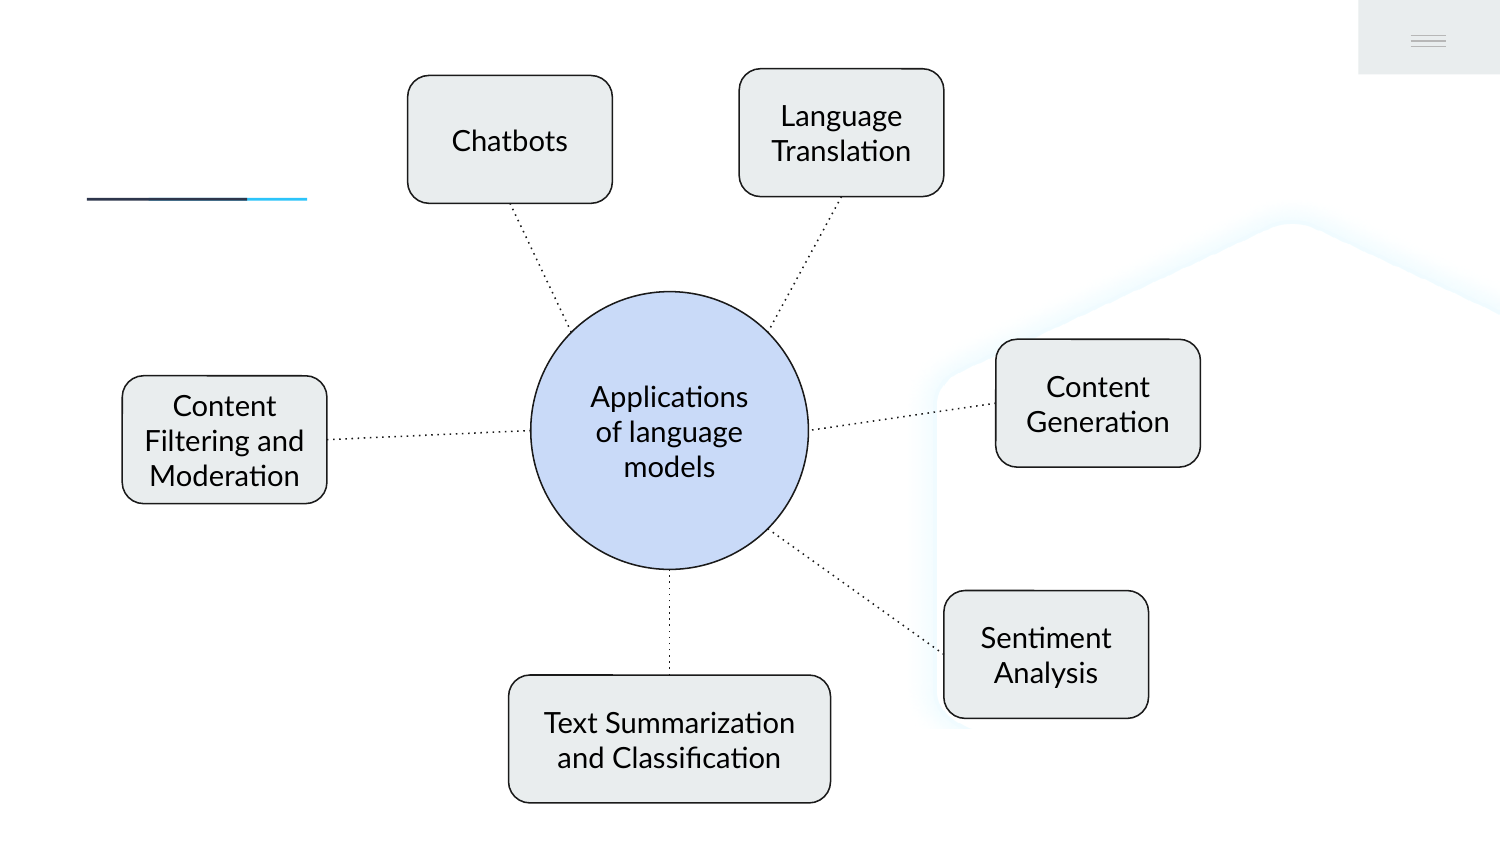

Language Translation
Chatbots
Applications of language models
Content Generation
Content Filtering and Moderation
Sentiment Analysis
Text Summarization and Classification